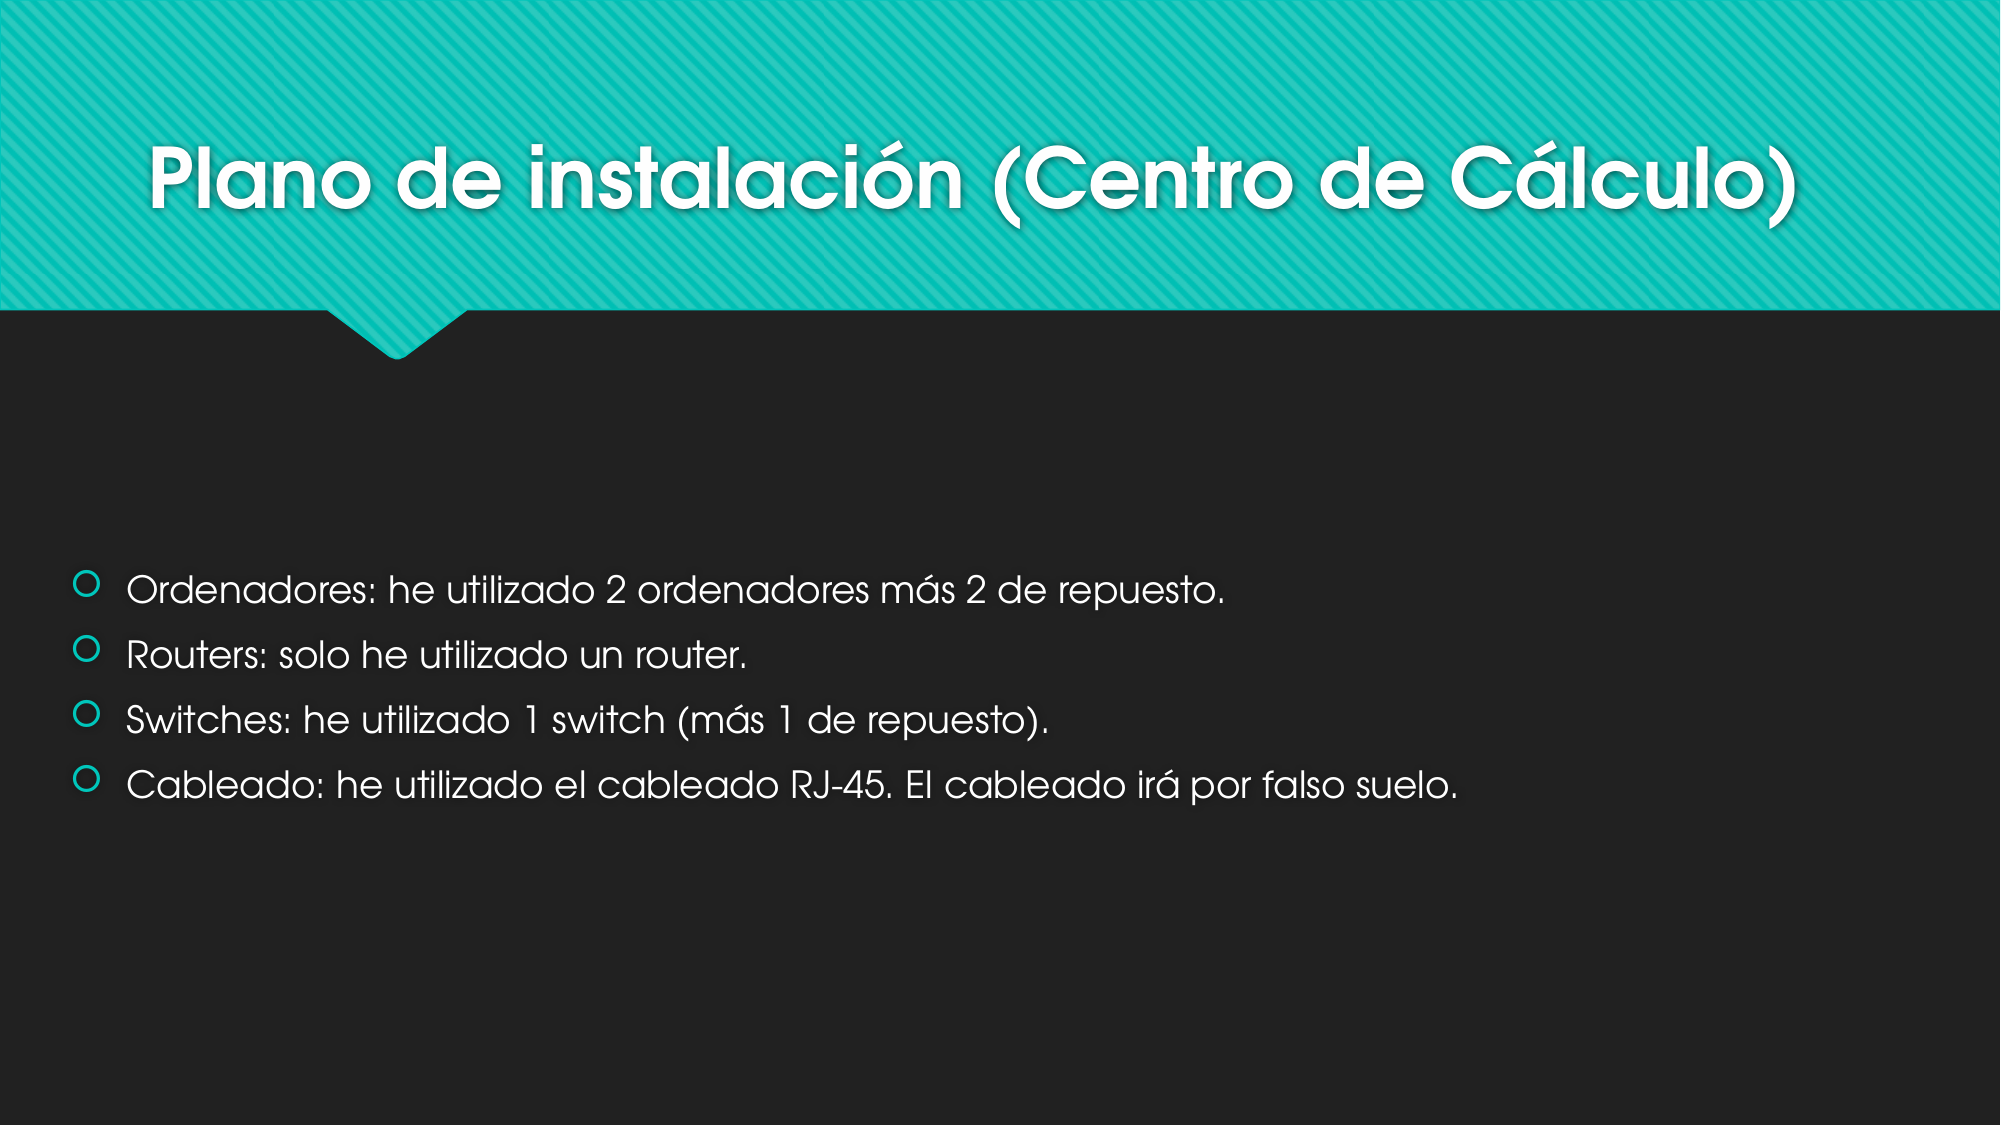

# Plano de instalación (Centro de Cálculo)
Ordenadores: he utilizado 2 ordenadores más 2 de repuesto.
Routers: solo he utilizado un router.
Switches: he utilizado 1 switch (más 1 de repuesto).
Cableado: he utilizado el cableado RJ-45. El cableado irá por falso suelo.